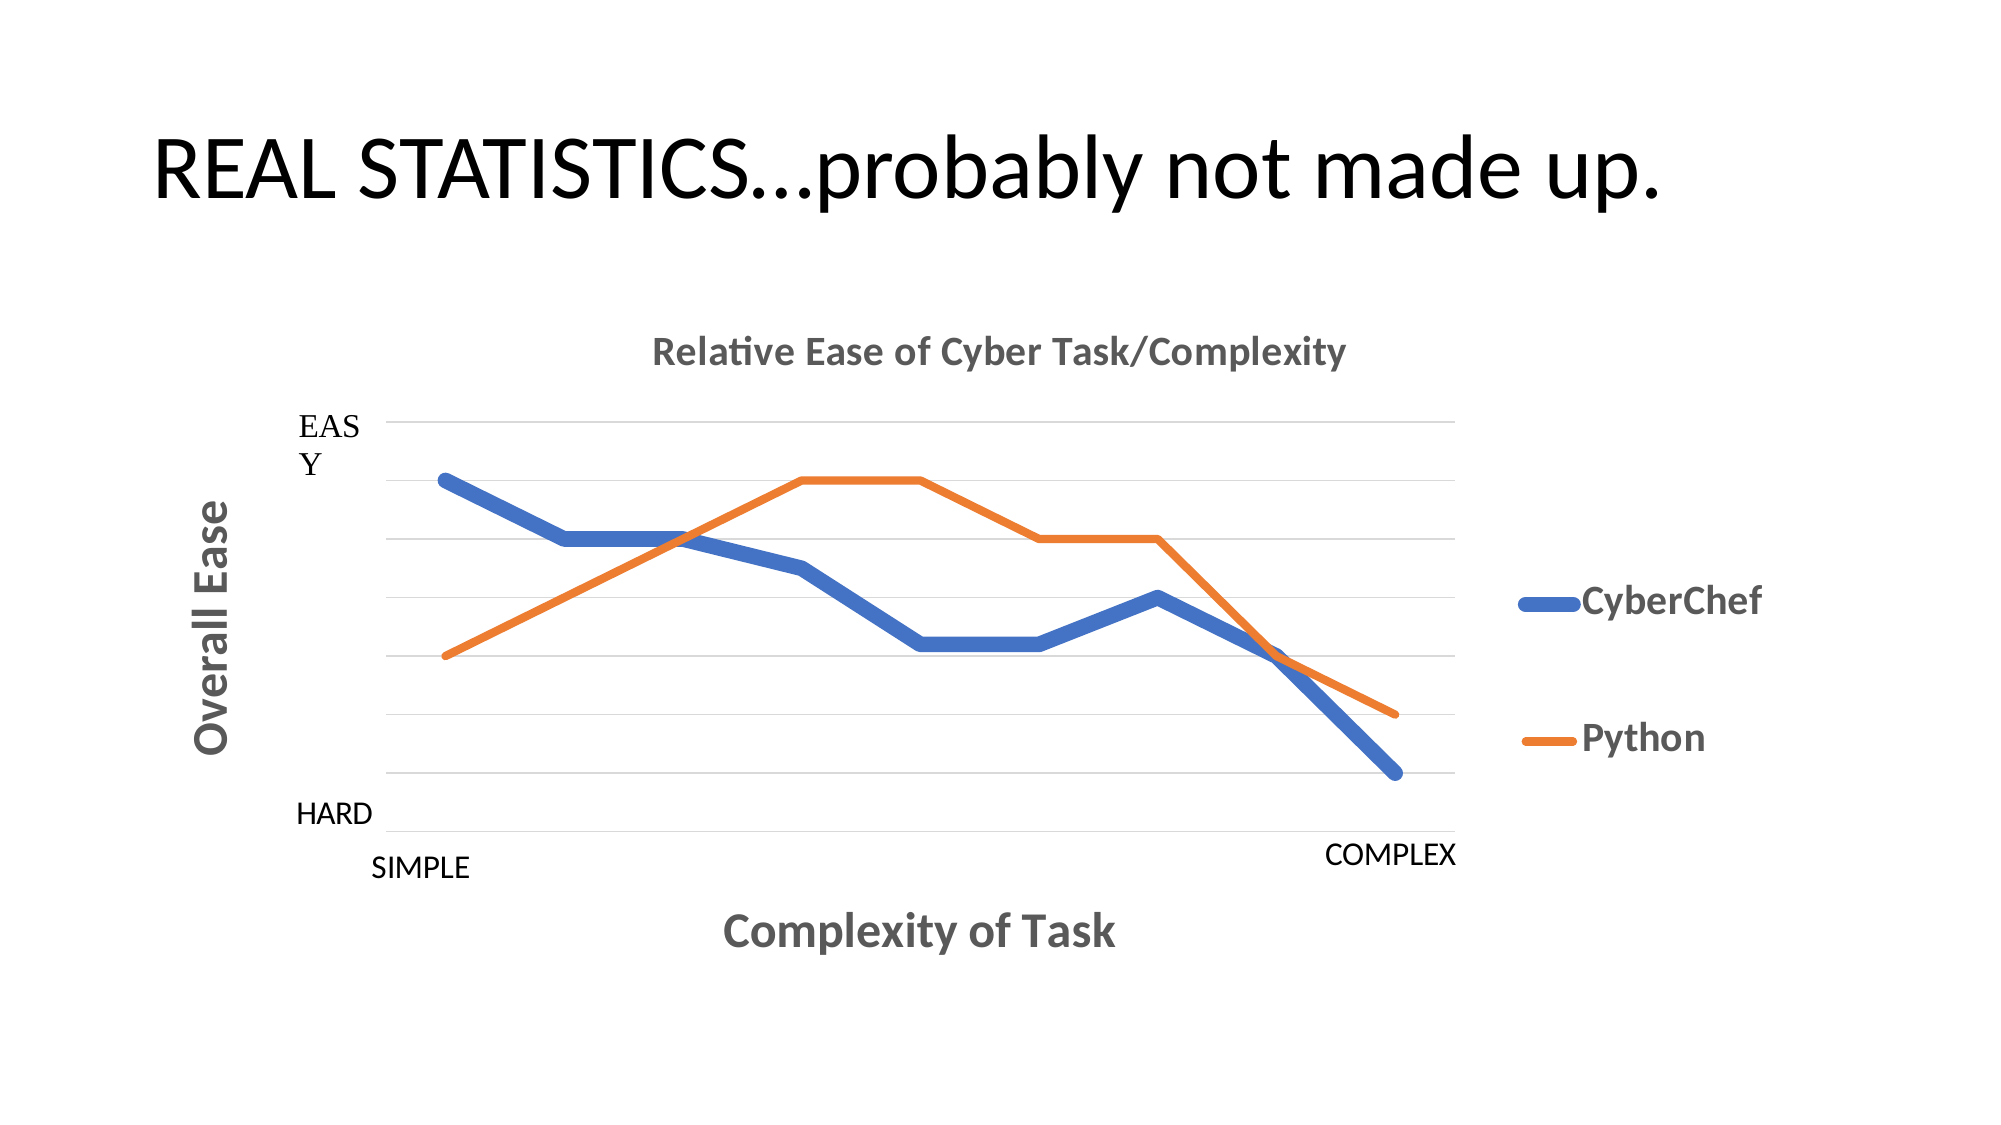

# REAL STATISTICS…probably not made up.

### Chart: Relative Ease of Cyber Task/Complexity

| Category | CyberChef | Python |
|---|---|---|